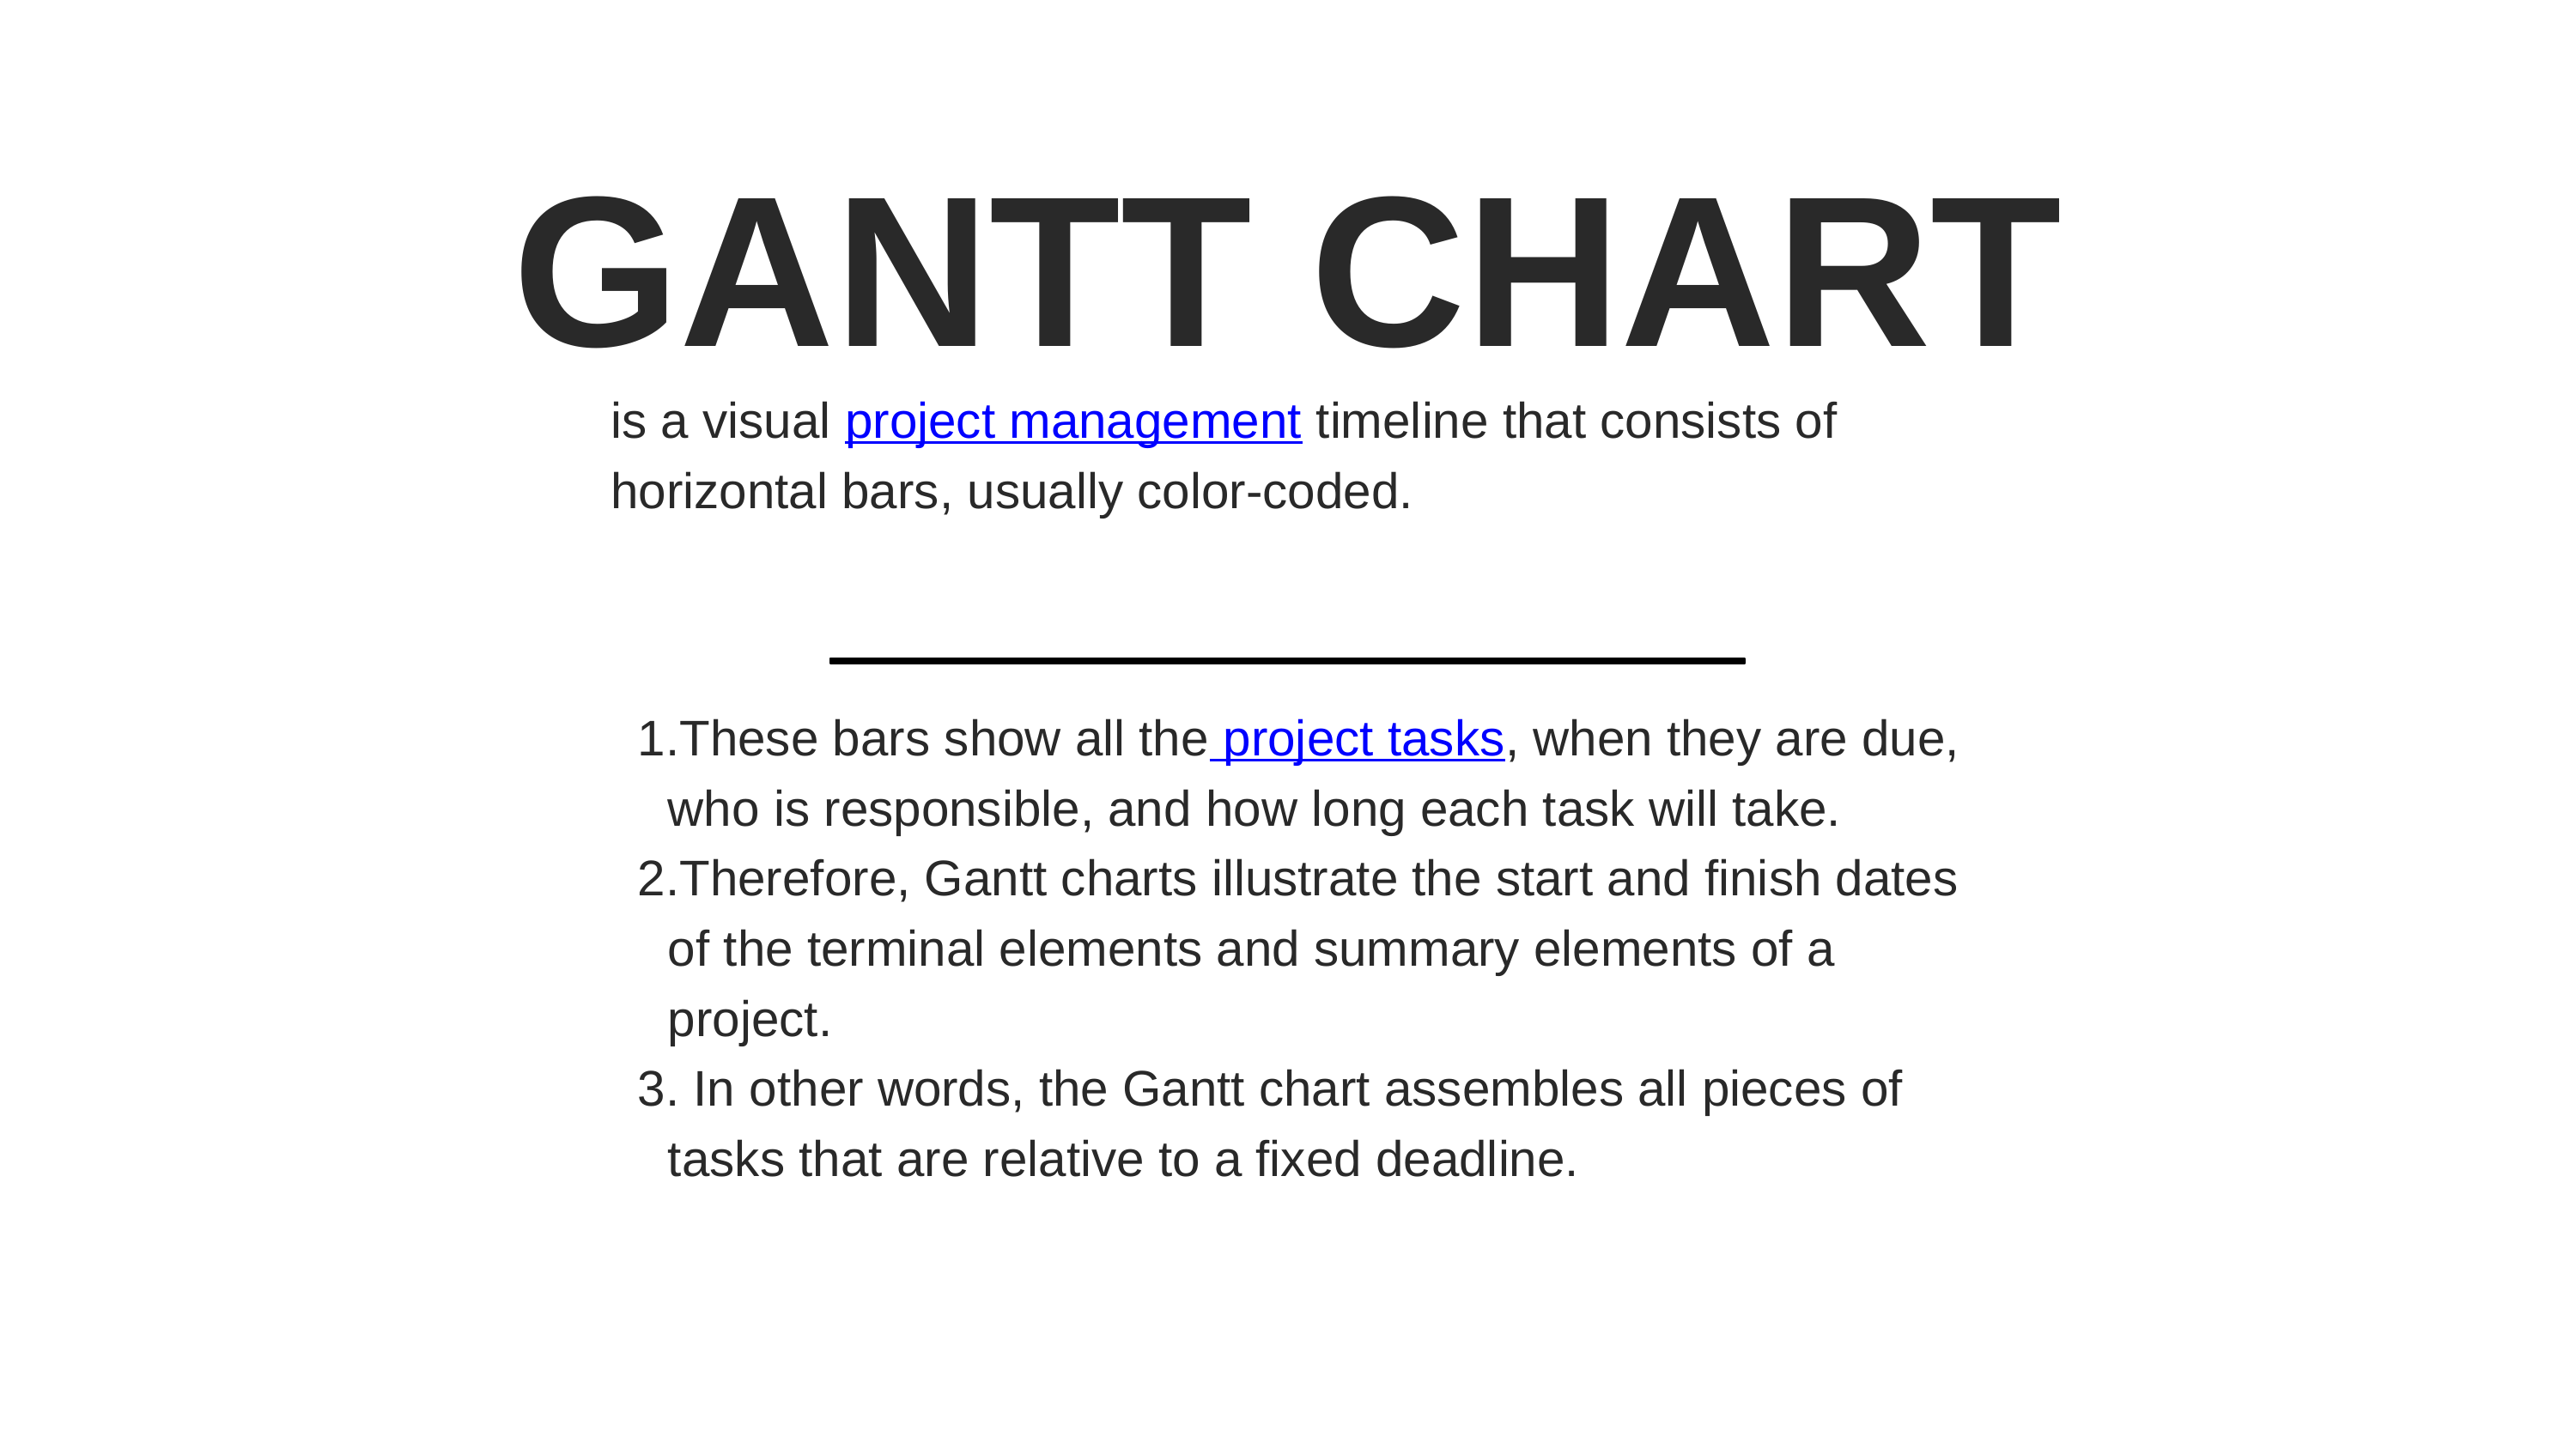

GANTT CHART
is a visual project management timeline that consists of horizontal bars, usually color-coded.

These bars show all the project tasks, when they are due, who is responsible, and how long each task will take.
Therefore, Gantt charts illustrate the start and finish dates of the terminal elements and summary elements of a project.
 In other words, the Gantt chart assembles all pieces of tasks that are relative to a fixed deadline.